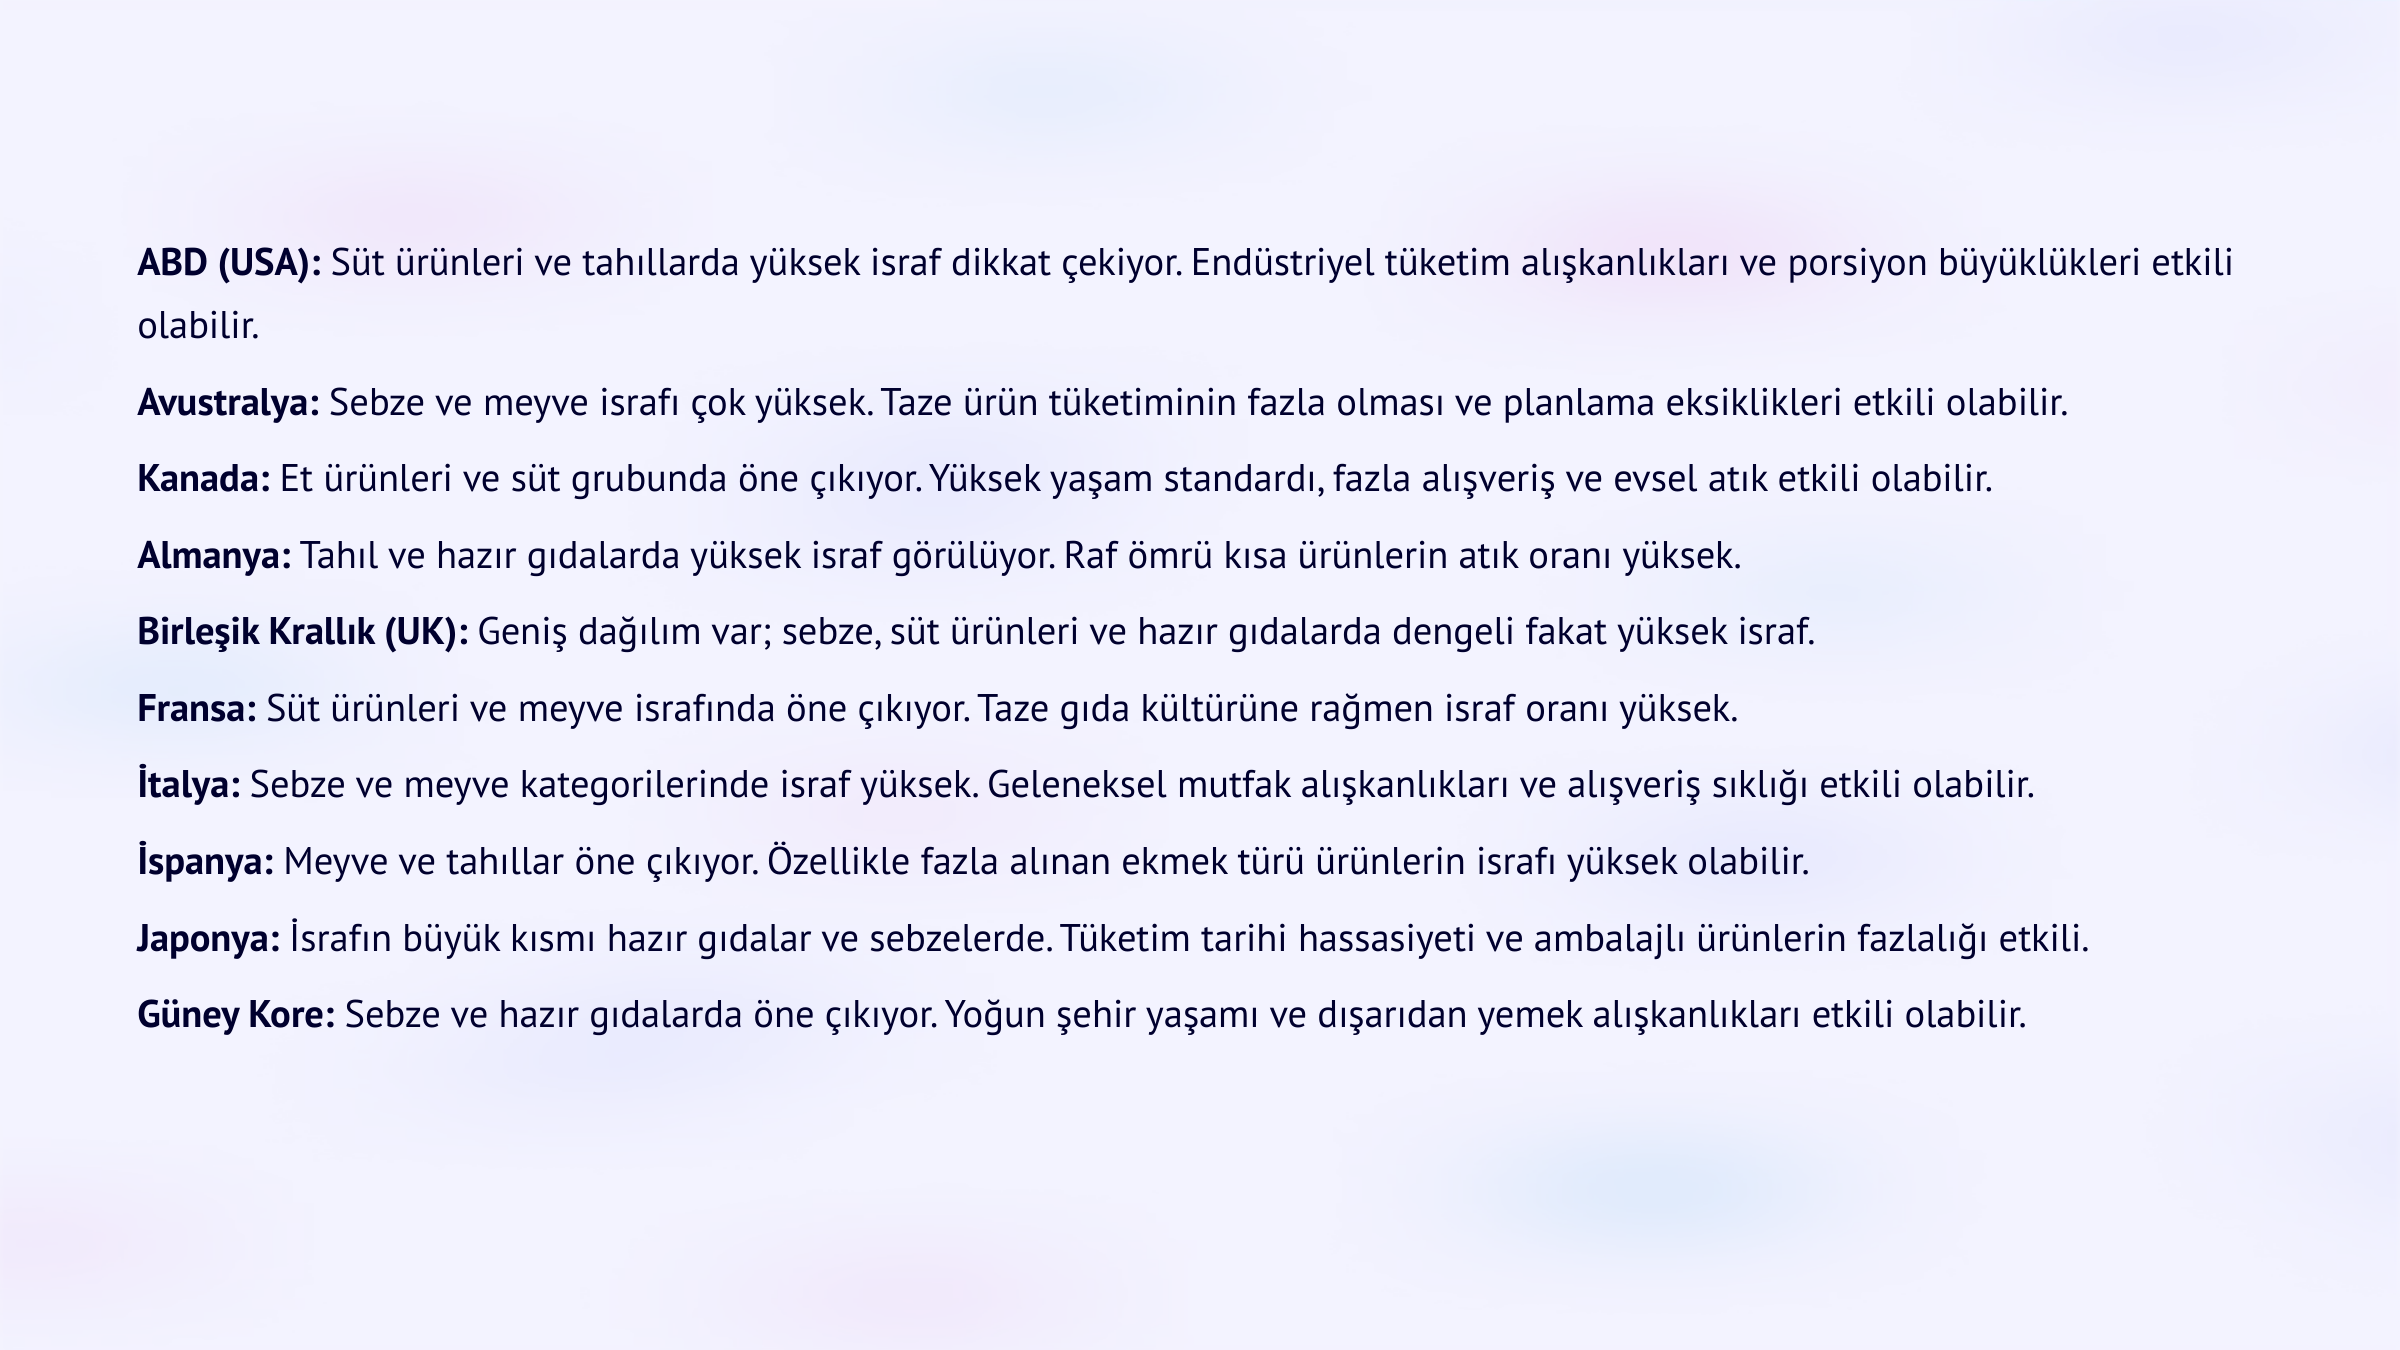

ABD (USA): Süt ürünleri ve tahıllarda yüksek israf dikkat çekiyor. Endüstriyel tüketim alışkanlıkları ve porsiyon büyüklükleri etkili olabilir.
Avustralya: Sebze ve meyve israfı çok yüksek. Taze ürün tüketiminin fazla olması ve planlama eksiklikleri etkili olabilir.
Kanada: Et ürünleri ve süt grubunda öne çıkıyor. Yüksek yaşam standardı, fazla alışveriş ve evsel atık etkili olabilir.
Almanya: Tahıl ve hazır gıdalarda yüksek israf görülüyor. Raf ömrü kısa ürünlerin atık oranı yüksek.
Birleşik Krallık (UK): Geniş dağılım var; sebze, süt ürünleri ve hazır gıdalarda dengeli fakat yüksek israf.
Fransa: Süt ürünleri ve meyve israfında öne çıkıyor. Taze gıda kültürüne rağmen israf oranı yüksek.
İtalya: Sebze ve meyve kategorilerinde israf yüksek. Geleneksel mutfak alışkanlıkları ve alışveriş sıklığı etkili olabilir.
İspanya: Meyve ve tahıllar öne çıkıyor. Özellikle fazla alınan ekmek türü ürünlerin israfı yüksek olabilir.
Japonya: İsrafın büyük kısmı hazır gıdalar ve sebzelerde. Tüketim tarihi hassasiyeti ve ambalajlı ürünlerin fazlalığı etkili.
Güney Kore: Sebze ve hazır gıdalarda öne çıkıyor. Yoğun şehir yaşamı ve dışarıdan yemek alışkanlıkları etkili olabilir.